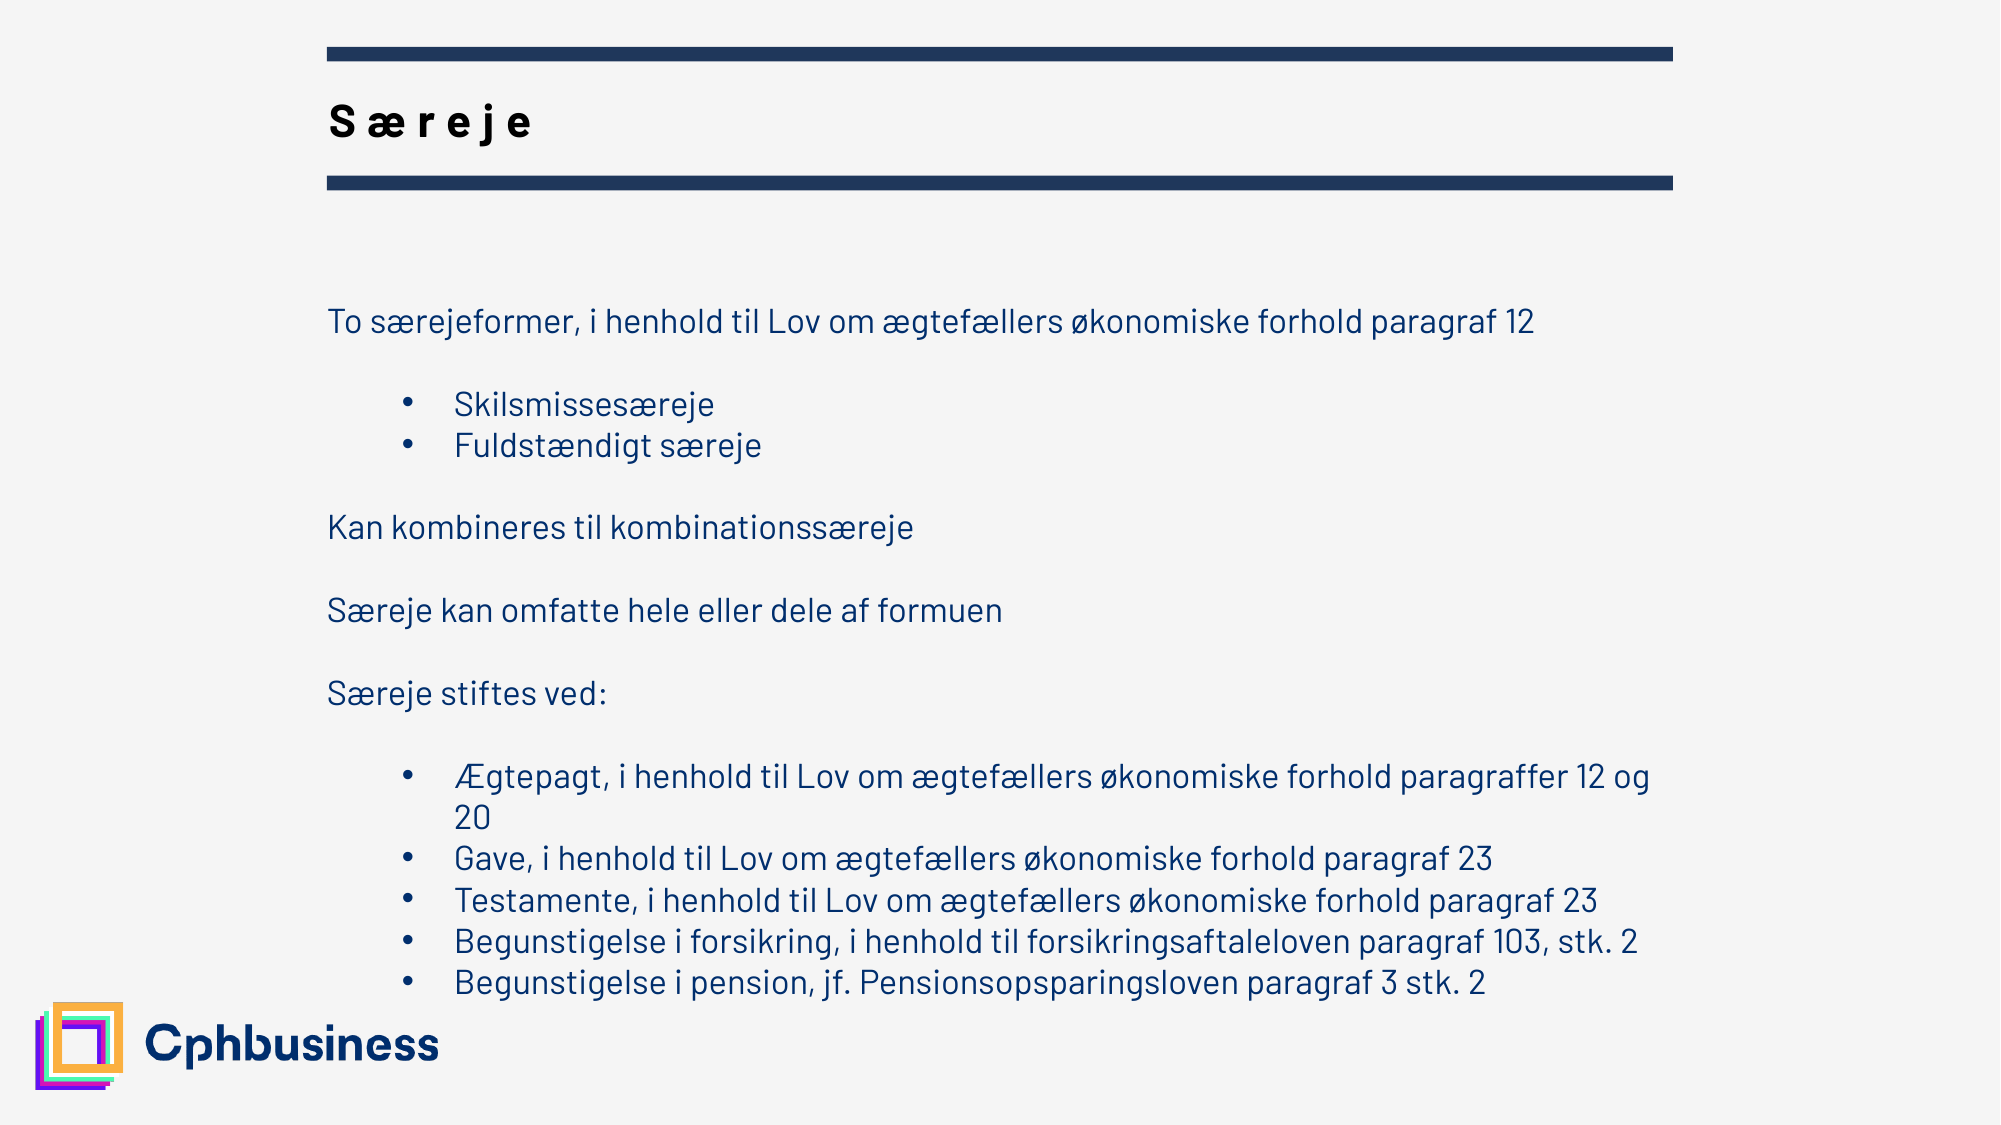

11

# Særeje

To særejeformer, i henhold til Lov om ægtefællers økonomiske forhold paragraf 12

Skilsmissesæreje
Fuldstændigt særeje

Kan kombineres til kombinationssæreje

Særeje kan omfatte hele eller dele af formuen

Særeje stiftes ved:

Ægtepagt, i henhold til Lov om ægtefællers økonomiske forhold paragraffer 12 og 20
Gave, i henhold til Lov om ægtefællers økonomiske forhold paragraf 23
Testamente, i henhold til Lov om ægtefællers økonomiske forhold paragraf 23
Begunstigelse i forsikring, i henhold til forsikringsaftaleloven paragraf 103, stk. 2
Begunstigelse i pension, jf. Pensionsopsparingsloven paragraf 3 stk. 2